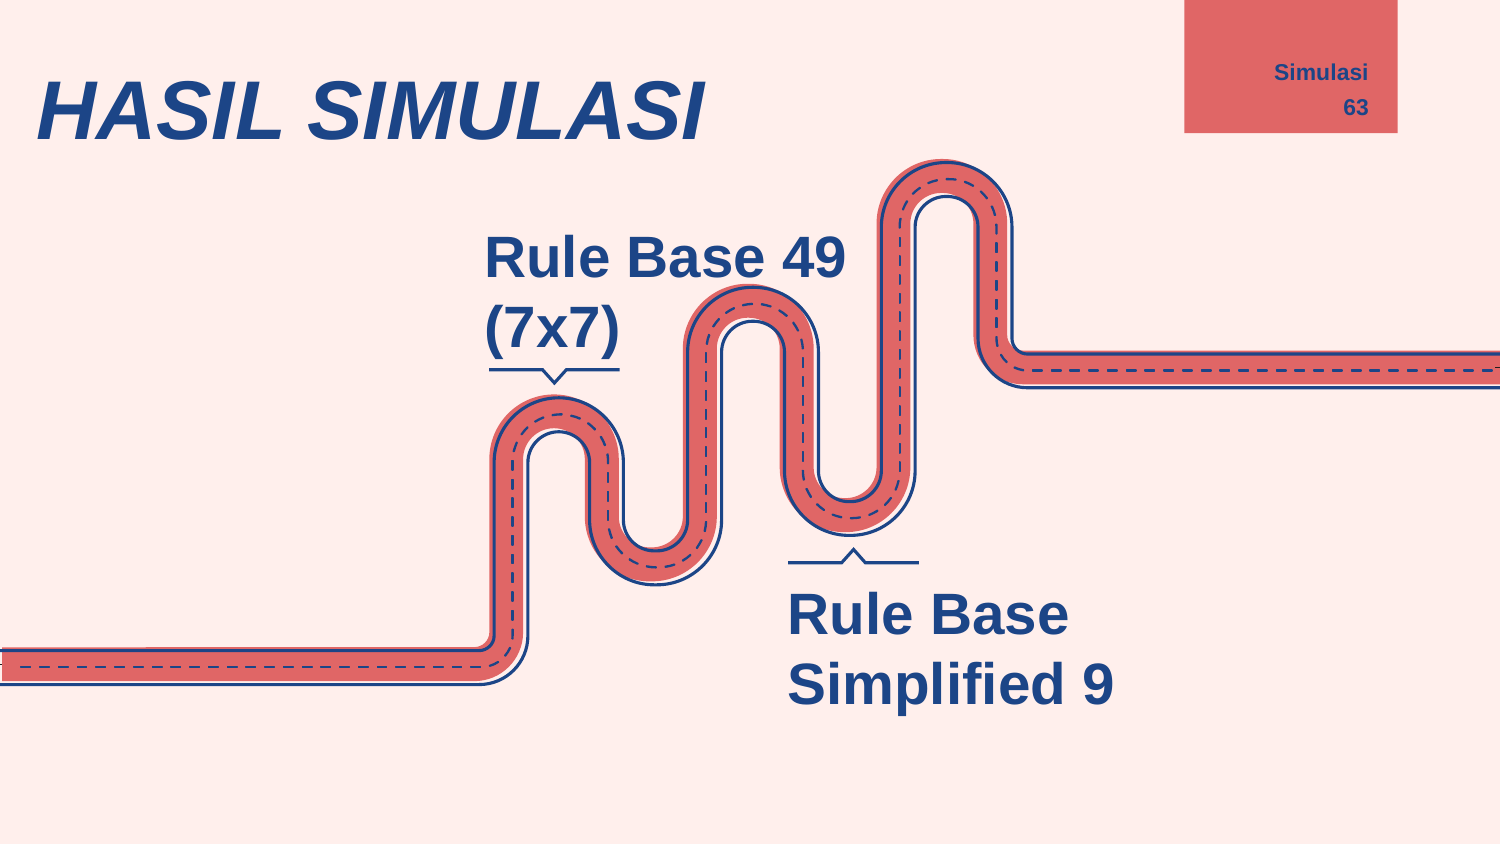

# Simulasi
HASIL SIMULASI
63

Rule Base 49 (7x7)

Rule Base Simplified 9